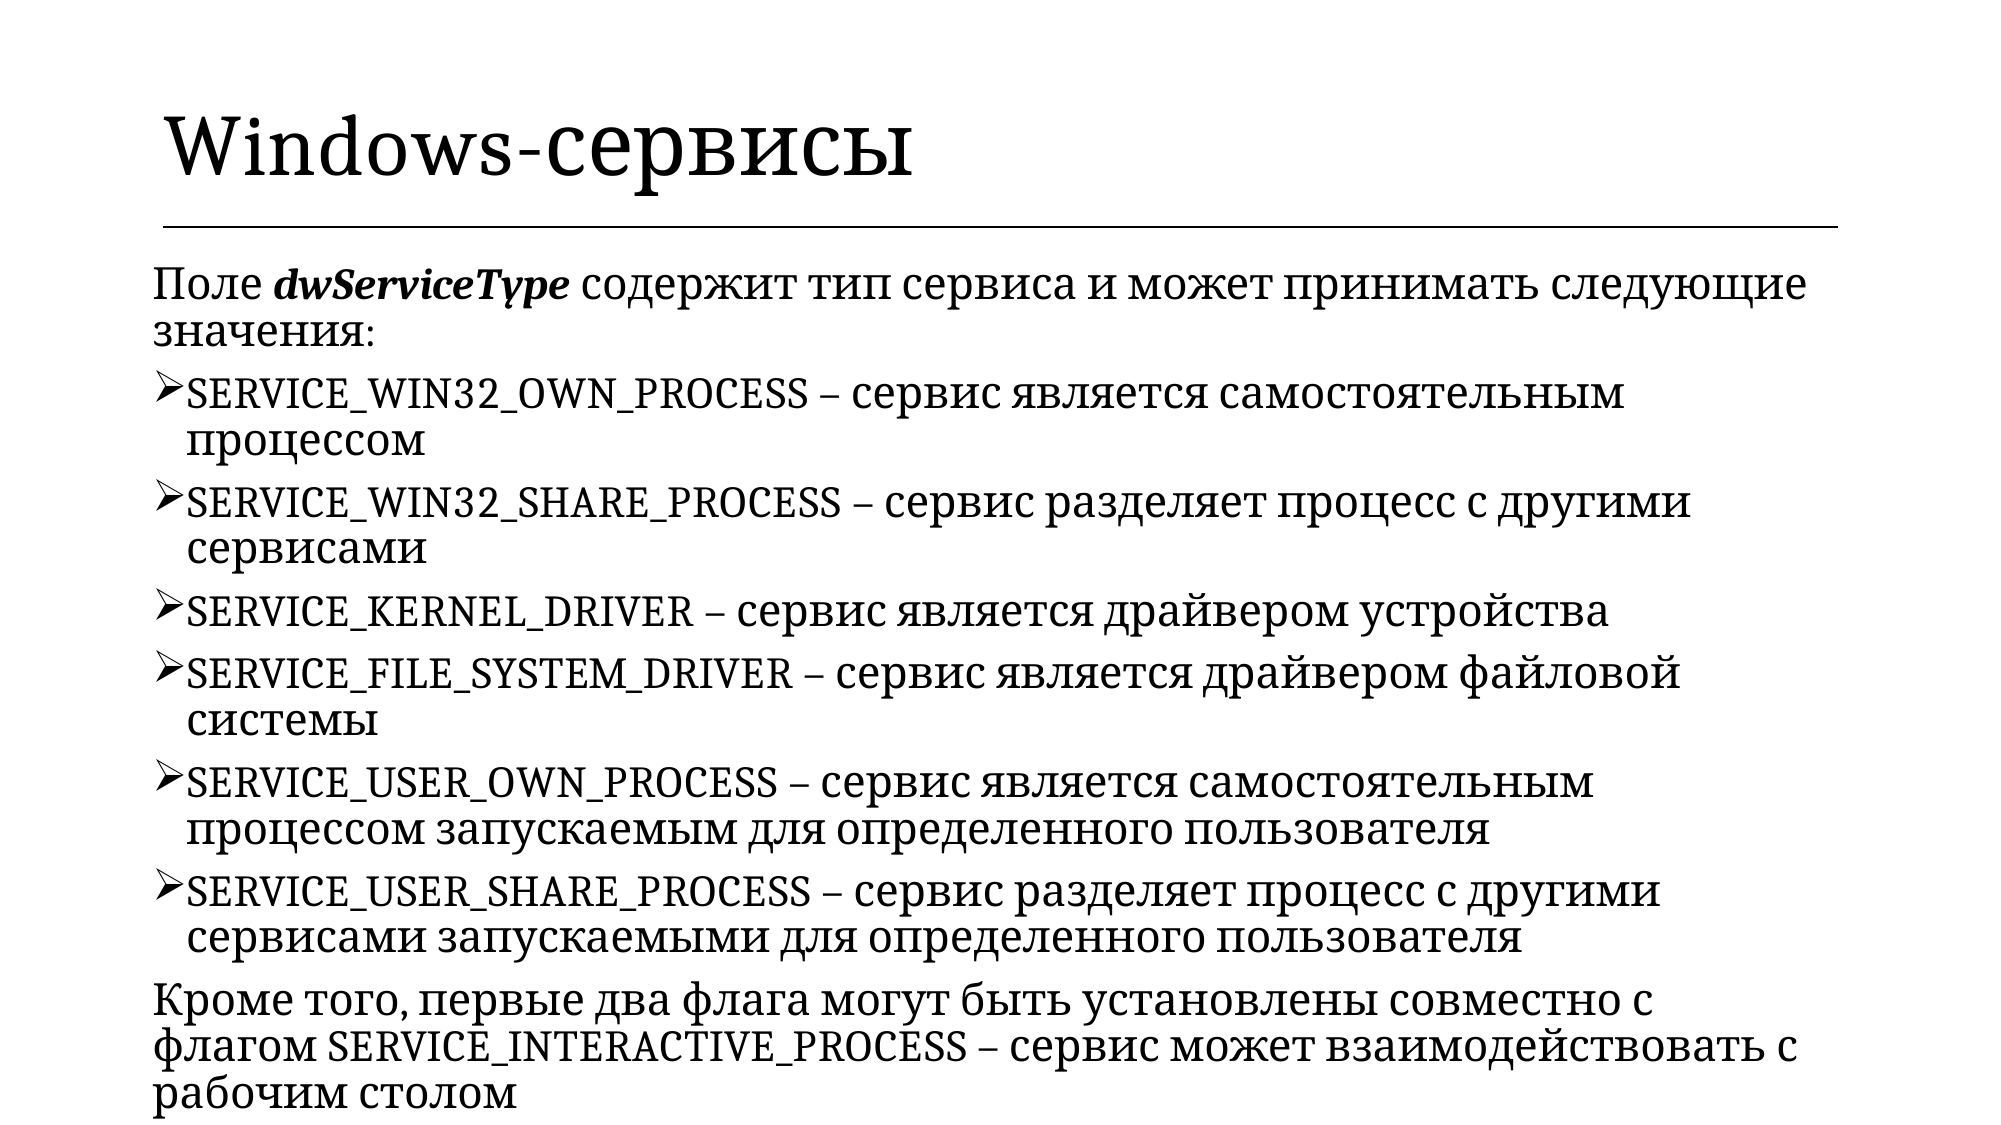

| Windows-сервисы |
| --- |
Поле dwServiceType содержит тип сервиса и может принимать следующие значения:
SERVICE_WIN32_OWN_PROCESS – сервис является самостоятельным процессом
SERVICE_WIN32_SHARE_PROCESS – сервис разделяет процесс с другими сервисами
SERVICE_KERNEL_DRIVER – сервис является драйвером устройства
SERVICE_FILE_SYSTEM_DRIVER – сервис является драйвером файловой системы
SERVICE_USER_OWN_PROCESS – сервис является самостоятельным процессом запускаемым для определенного пользователя
SERVICE_USER_SHARE_PROCESS – сервис разделяет процесс с другими сервисами запускаемыми для определенного пользователя
Кроме того, первые два флага могут быть установлены совместно с флагом SERVICE_INTERACTIVE_PROCESS – сервис может взаимодействовать с рабочим столом